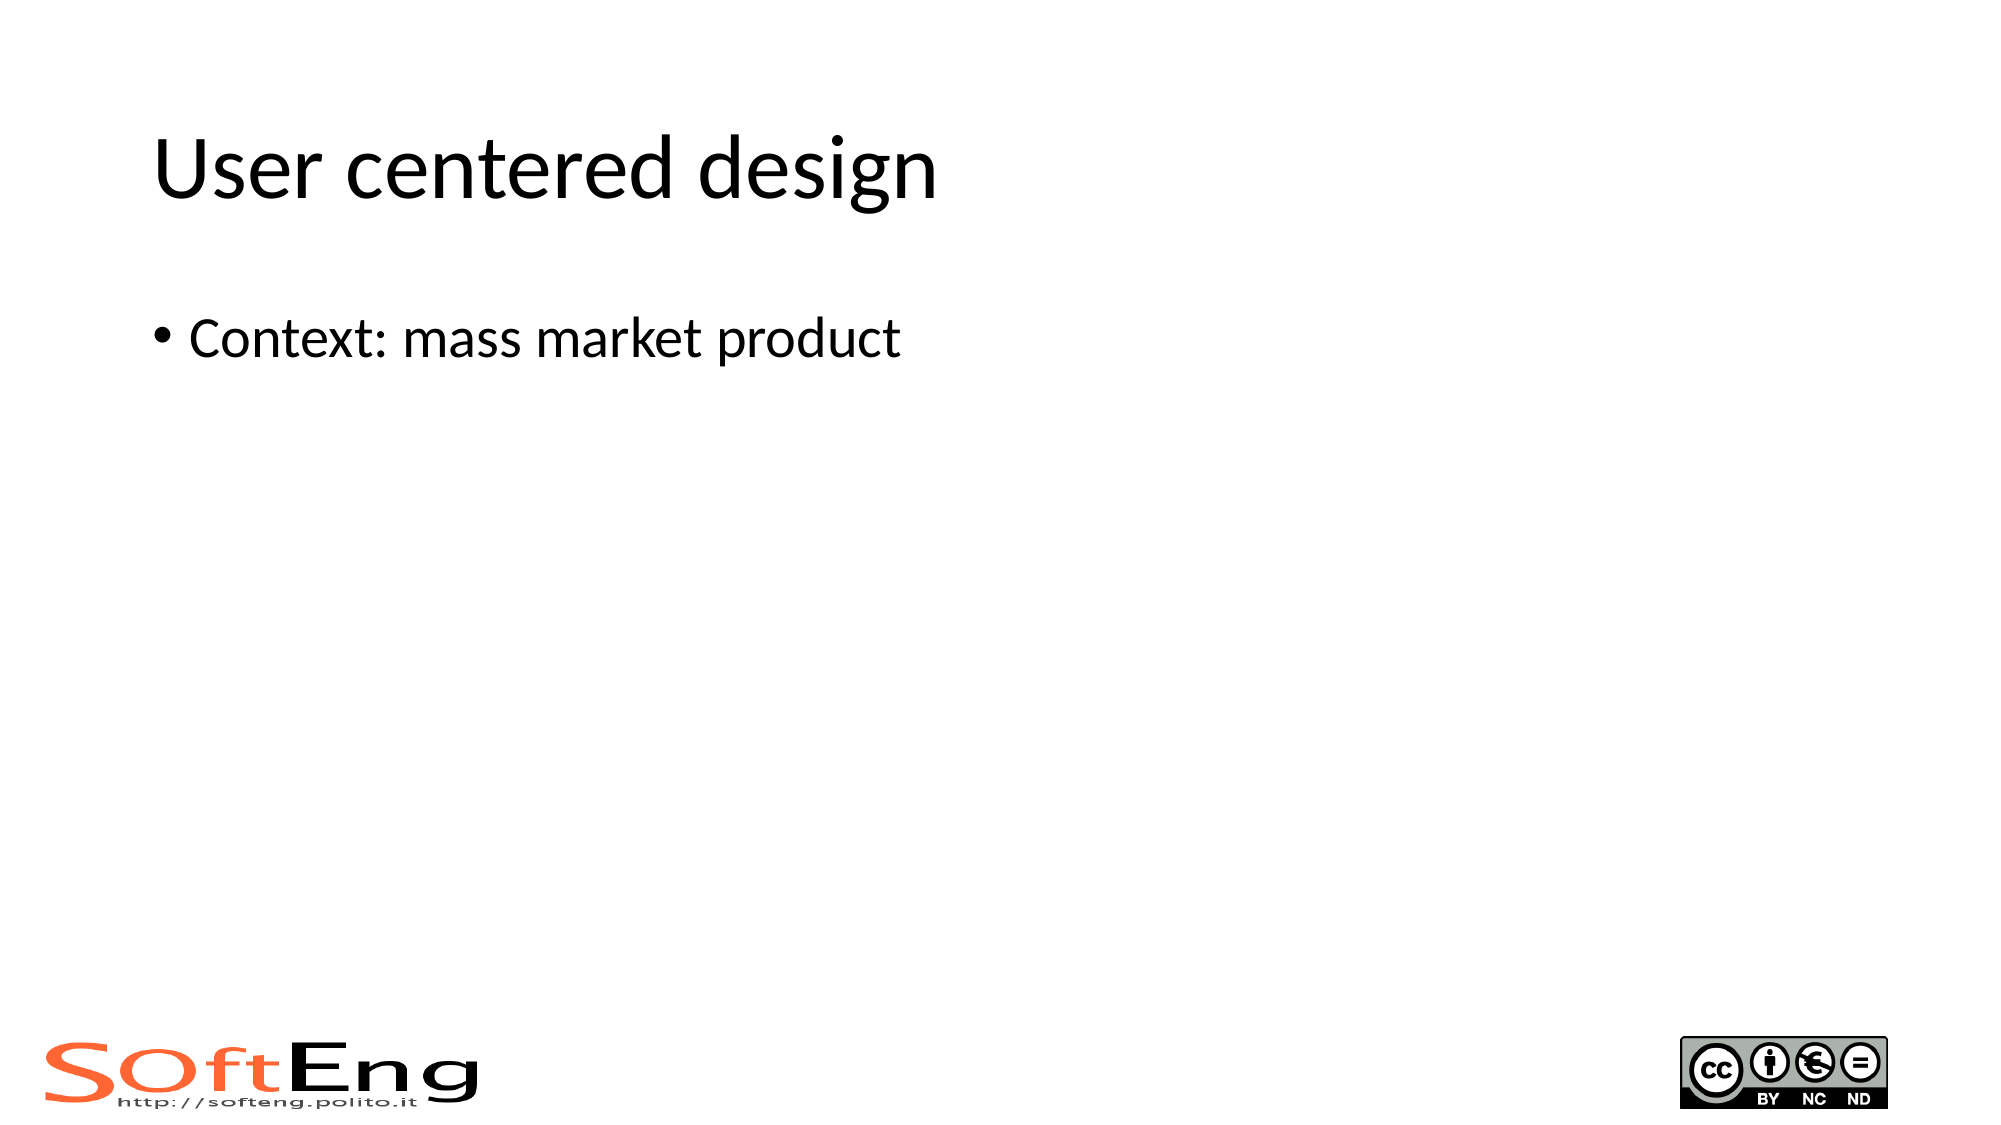

# User centered design
Context: mass market product